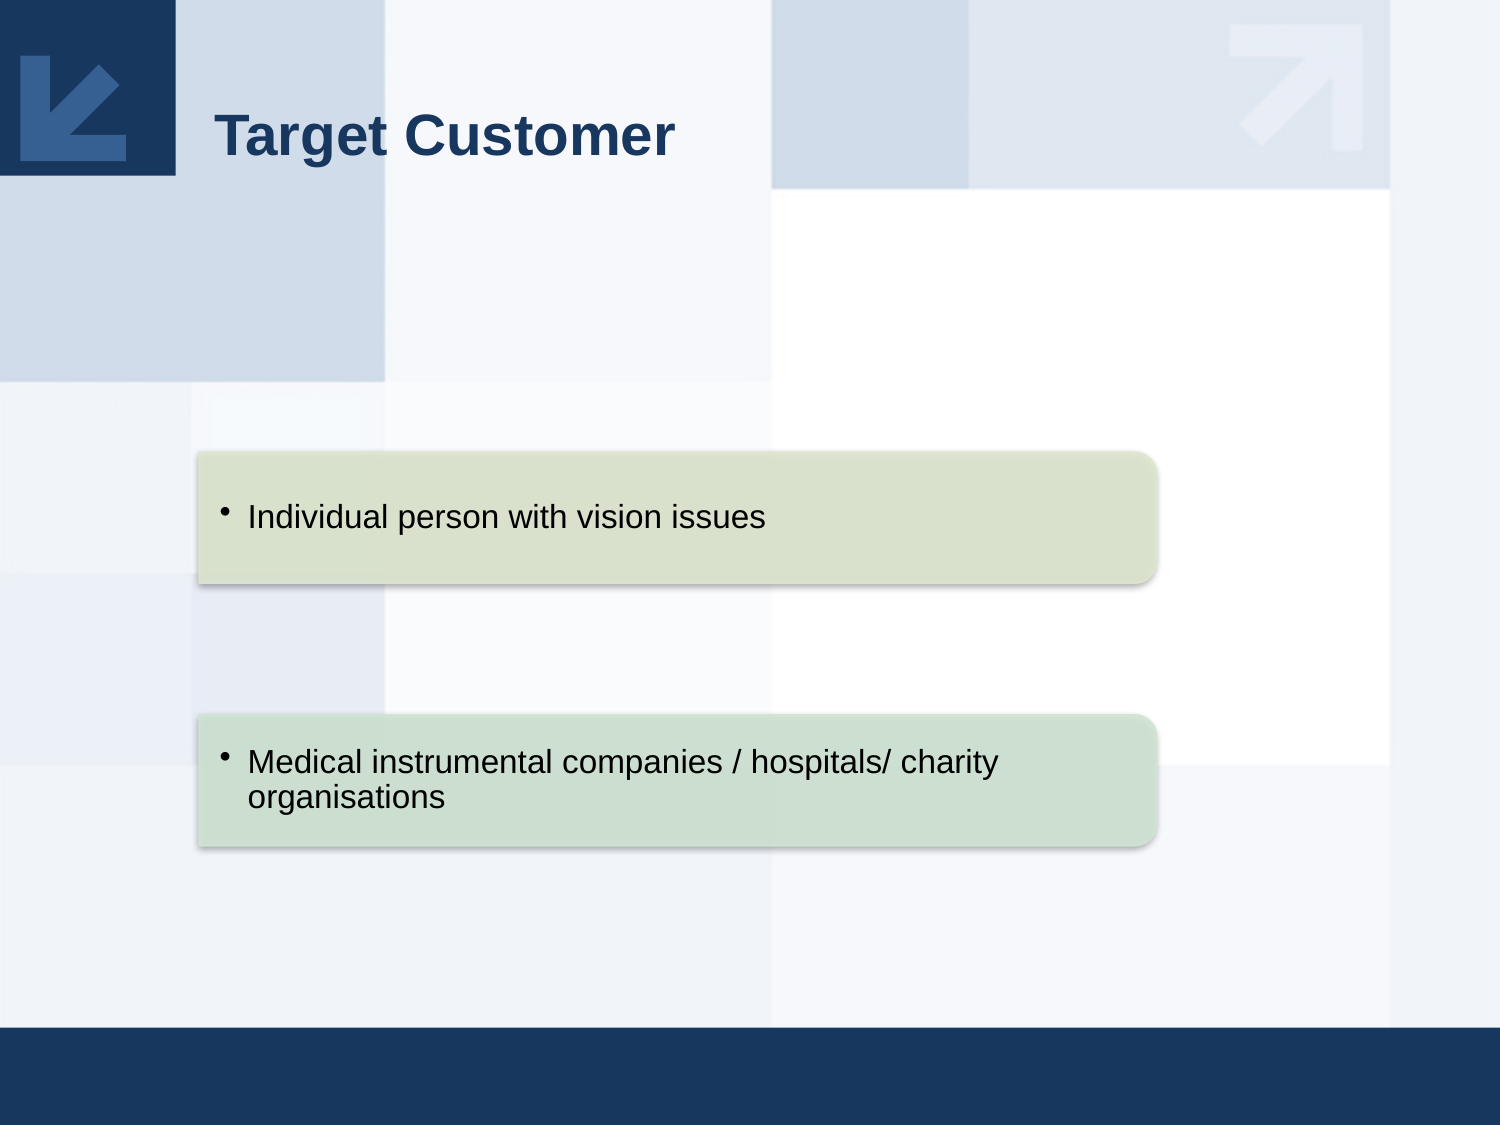

Target Customer
Individual person with vision issues

Medical instrumental companies / hospitals/ charity organisations